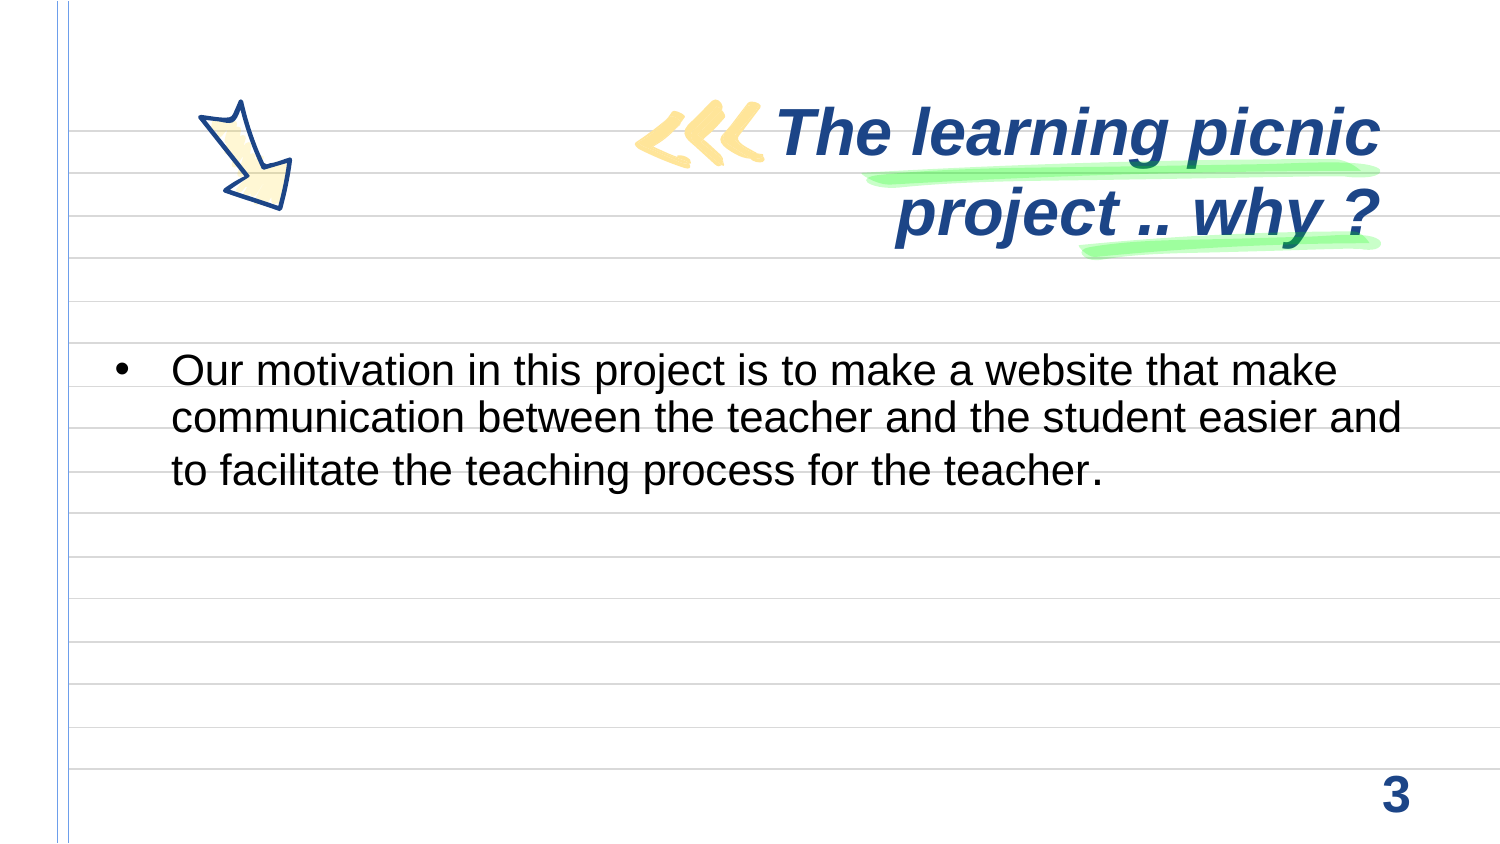

# The learning picnic project .. why ?

Our motivation in this project is to make a website that make communication between the teacher and the student easier and to facilitate the teaching process for the teacher.

3